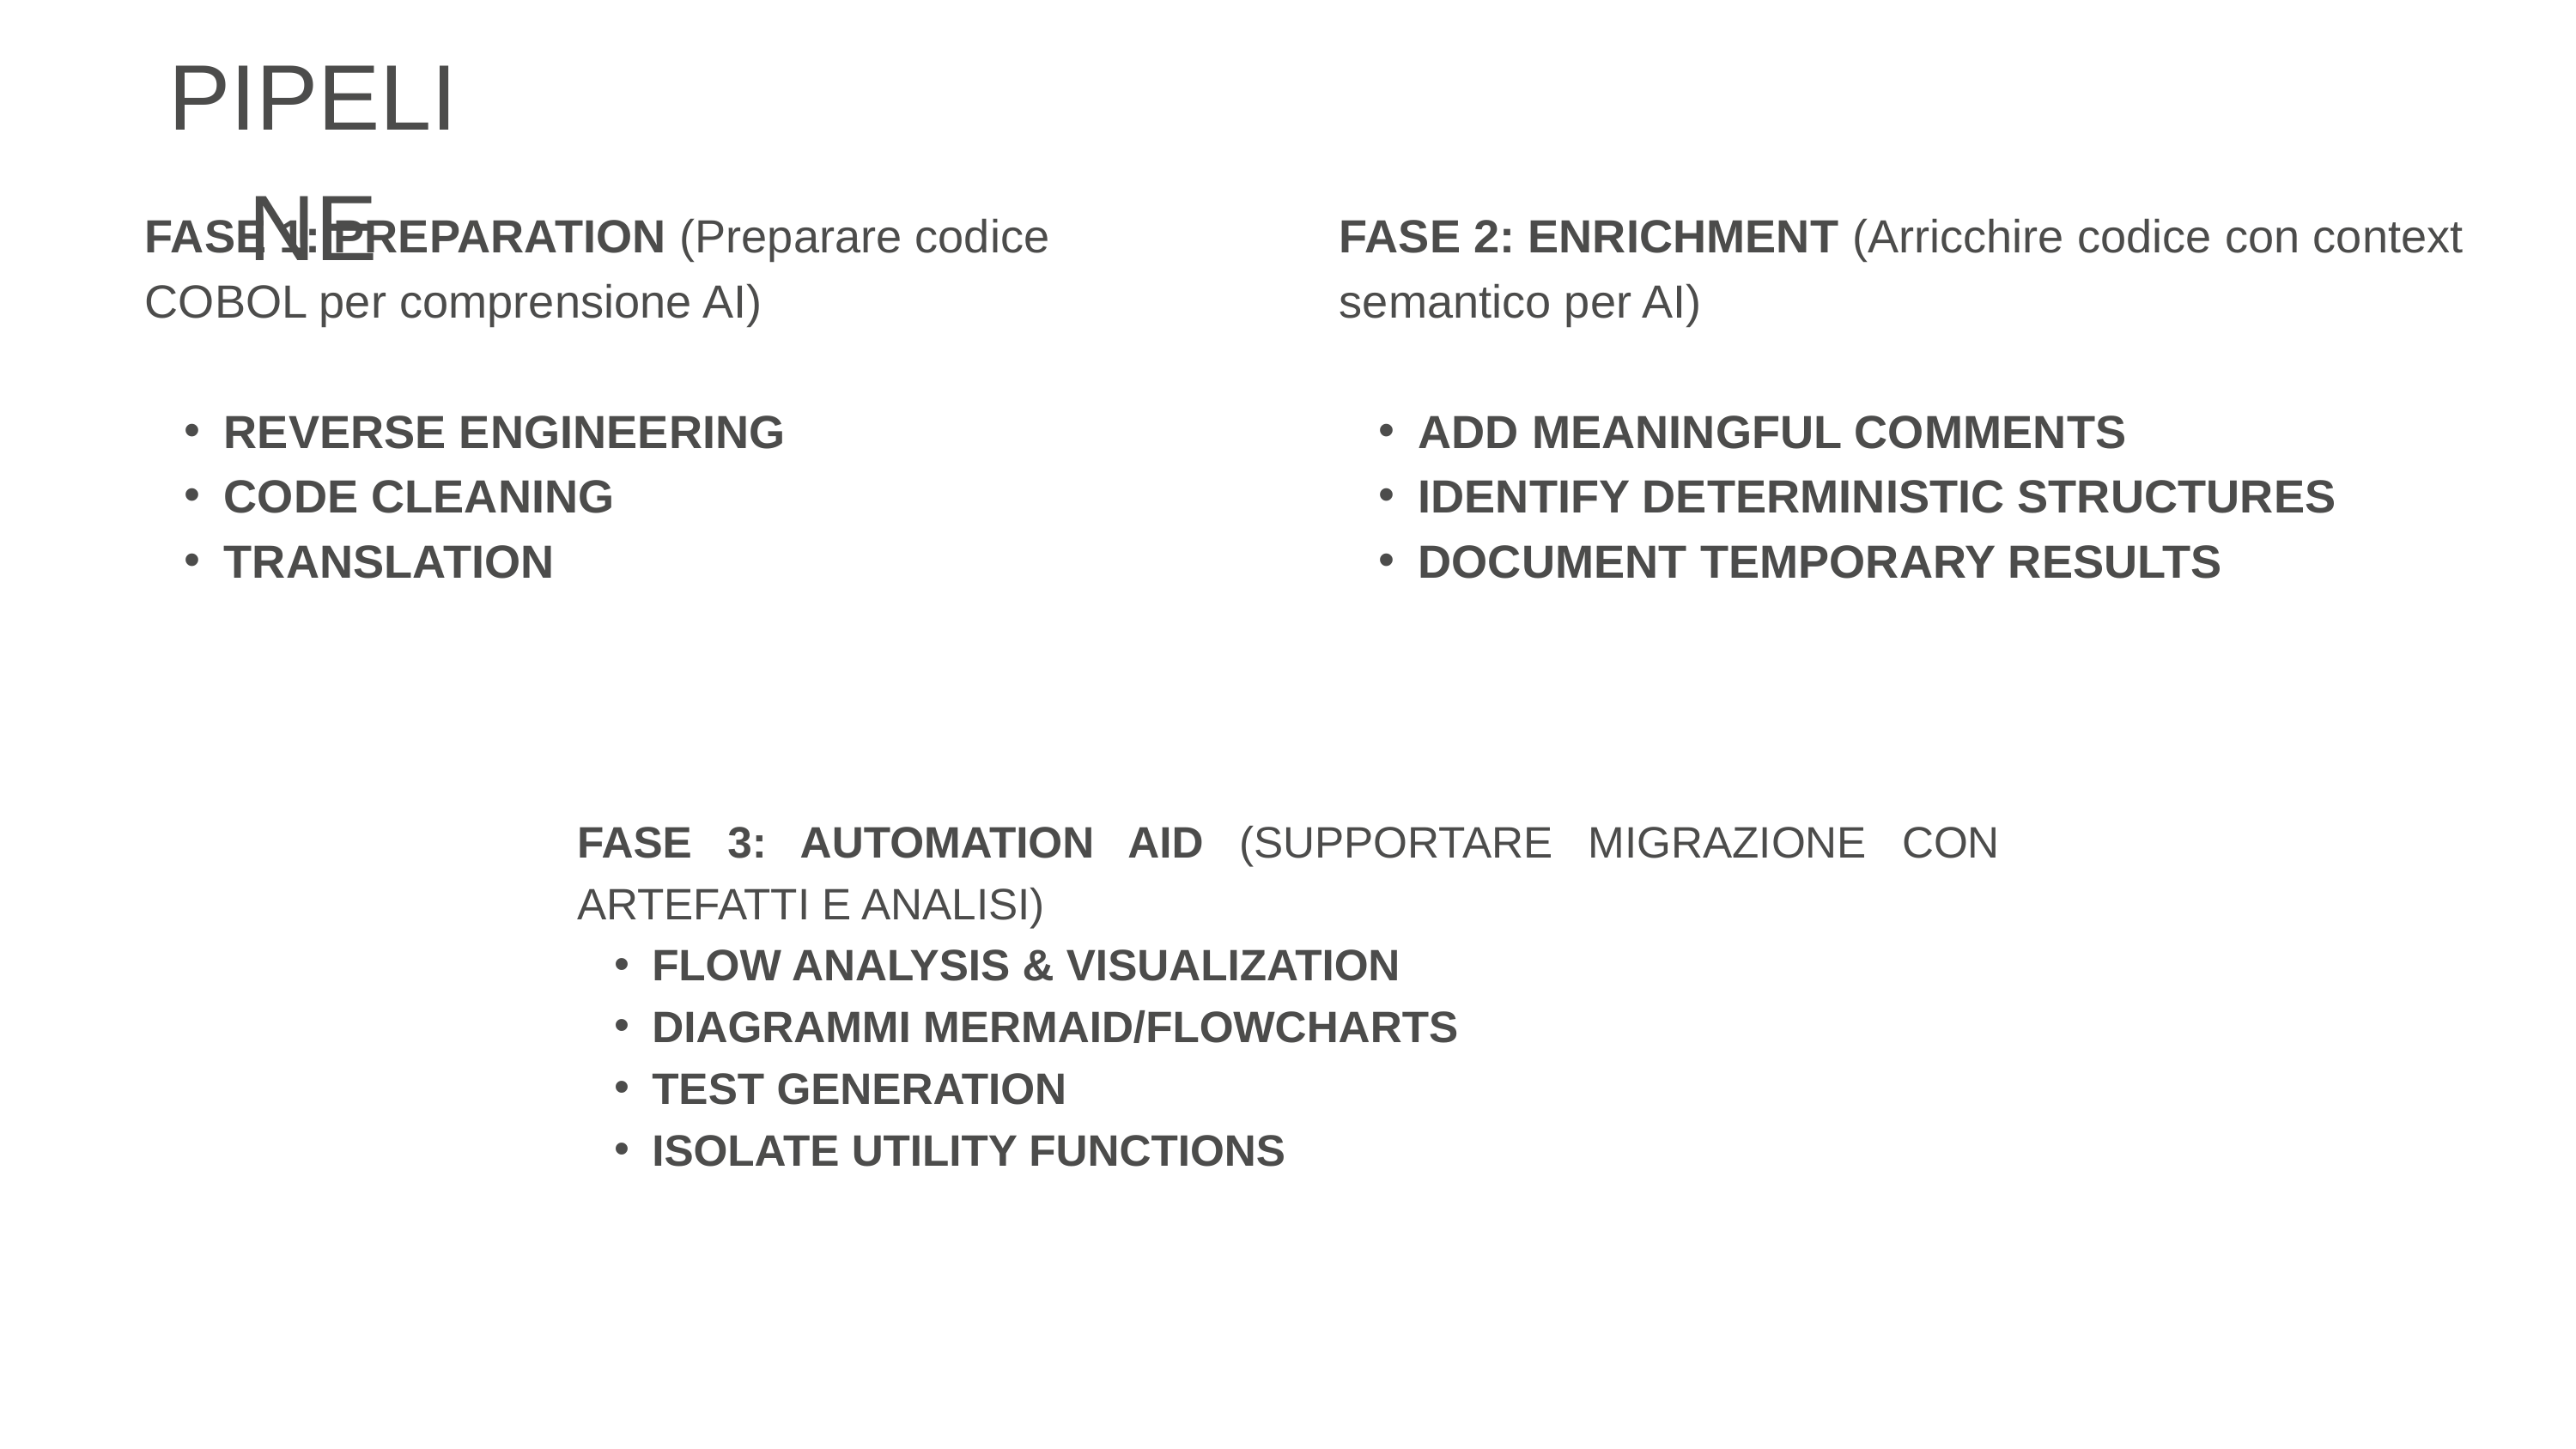

PIPELINE

FASE 1: PREPARATION (Preparare codice COBOL per comprensione AI)

REVERSE ENGINEERING
CODE CLEANING
TRANSLATION

FASE 2: ENRICHMENT (Arricchire codice con context semantico per AI)

ADD MEANINGFUL COMMENTS
IDENTIFY DETERMINISTIC STRUCTURES
DOCUMENT TEMPORARY RESULTS
FASE 3: AUTOMATION AID (SUPPORTARE MIGRAZIONE CON ARTEFATTI E ANALISI)
FLOW ANALYSIS & VISUALIZATION
DIAGRAMMI MERMAID/FLOWCHARTS
TEST GENERATION
ISOLATE UTILITY FUNCTIONS